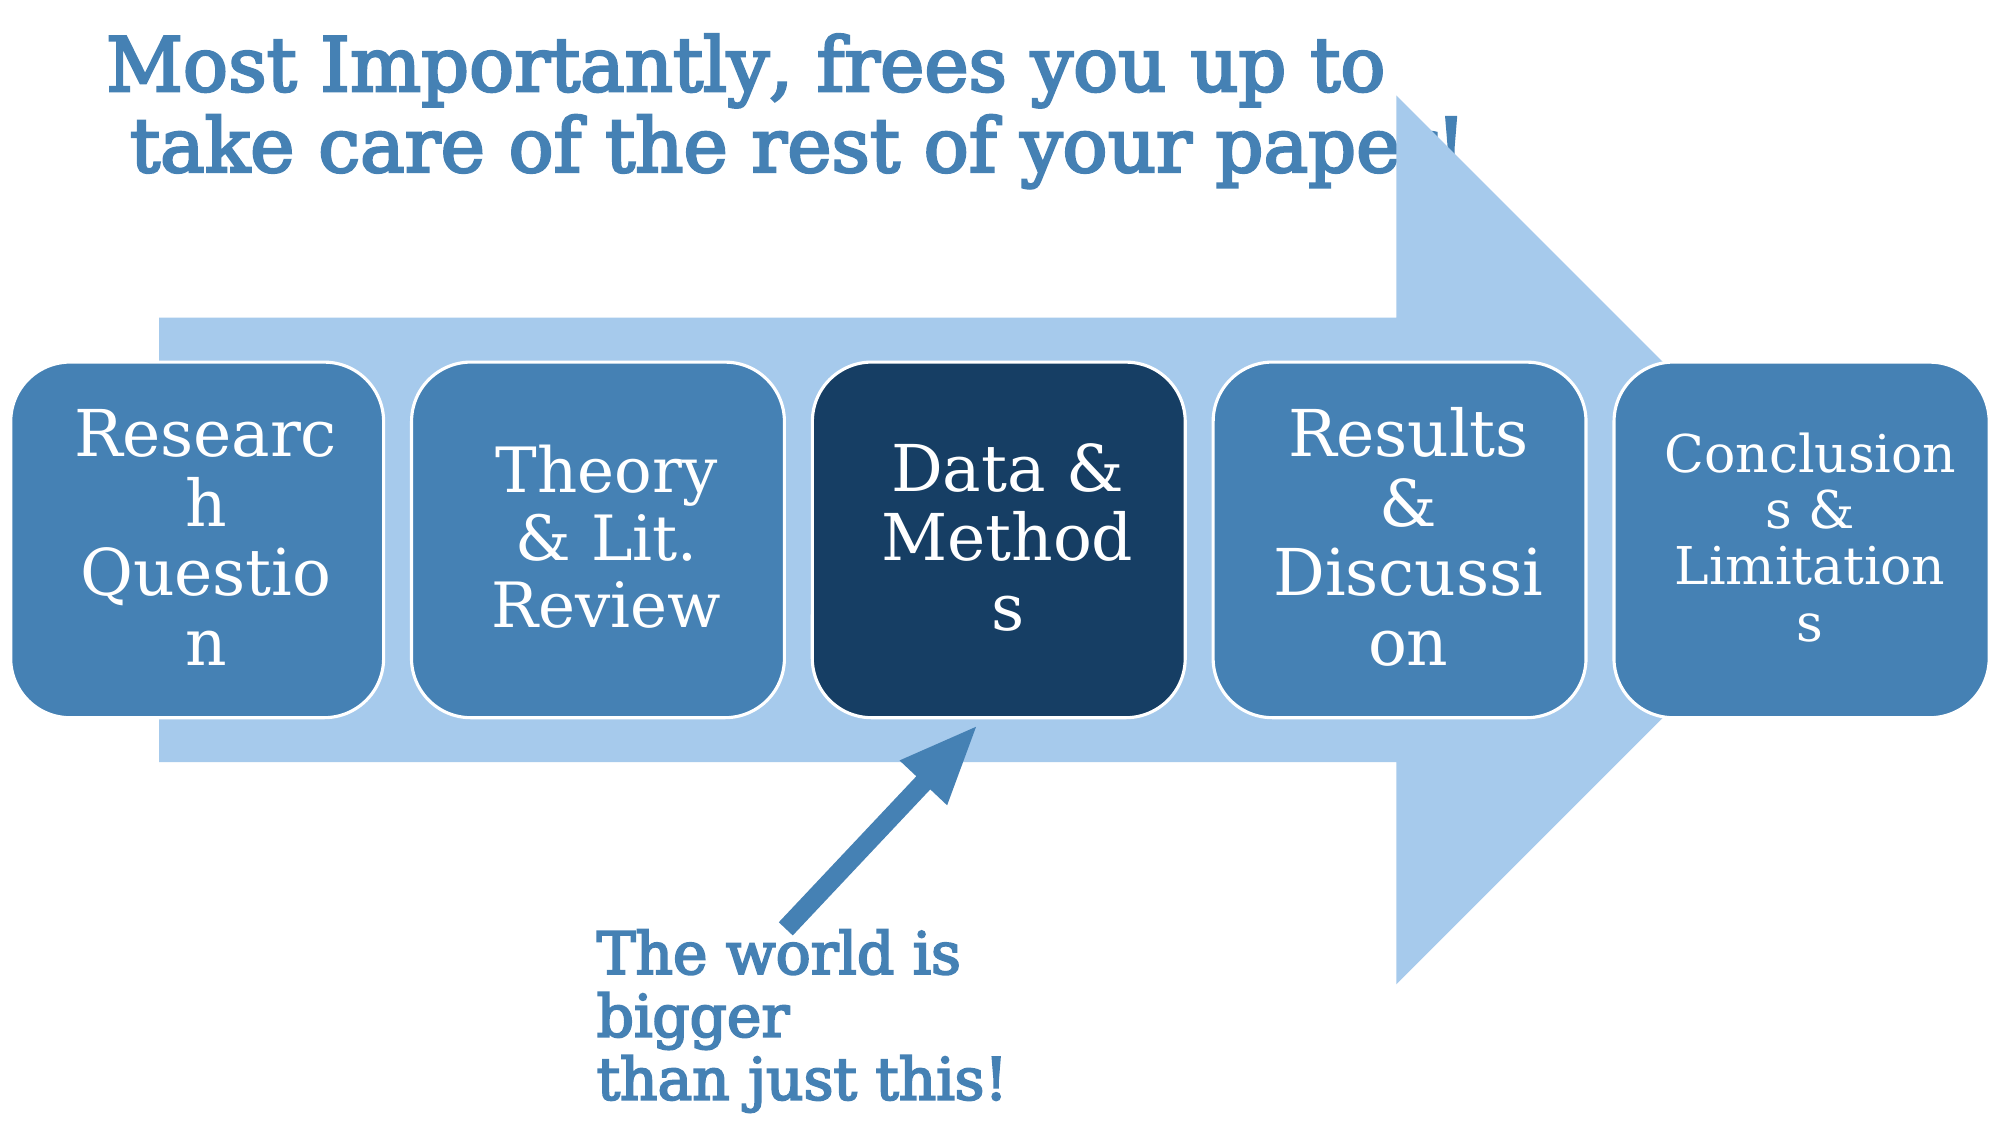

Most Importantly, frees you up to
 take care of the rest of your paper!
Research Question
Theory & Lit. Review
Data & Methods
Results & Discussion
Conclusions & Limitations

The world is bigger
than just this!